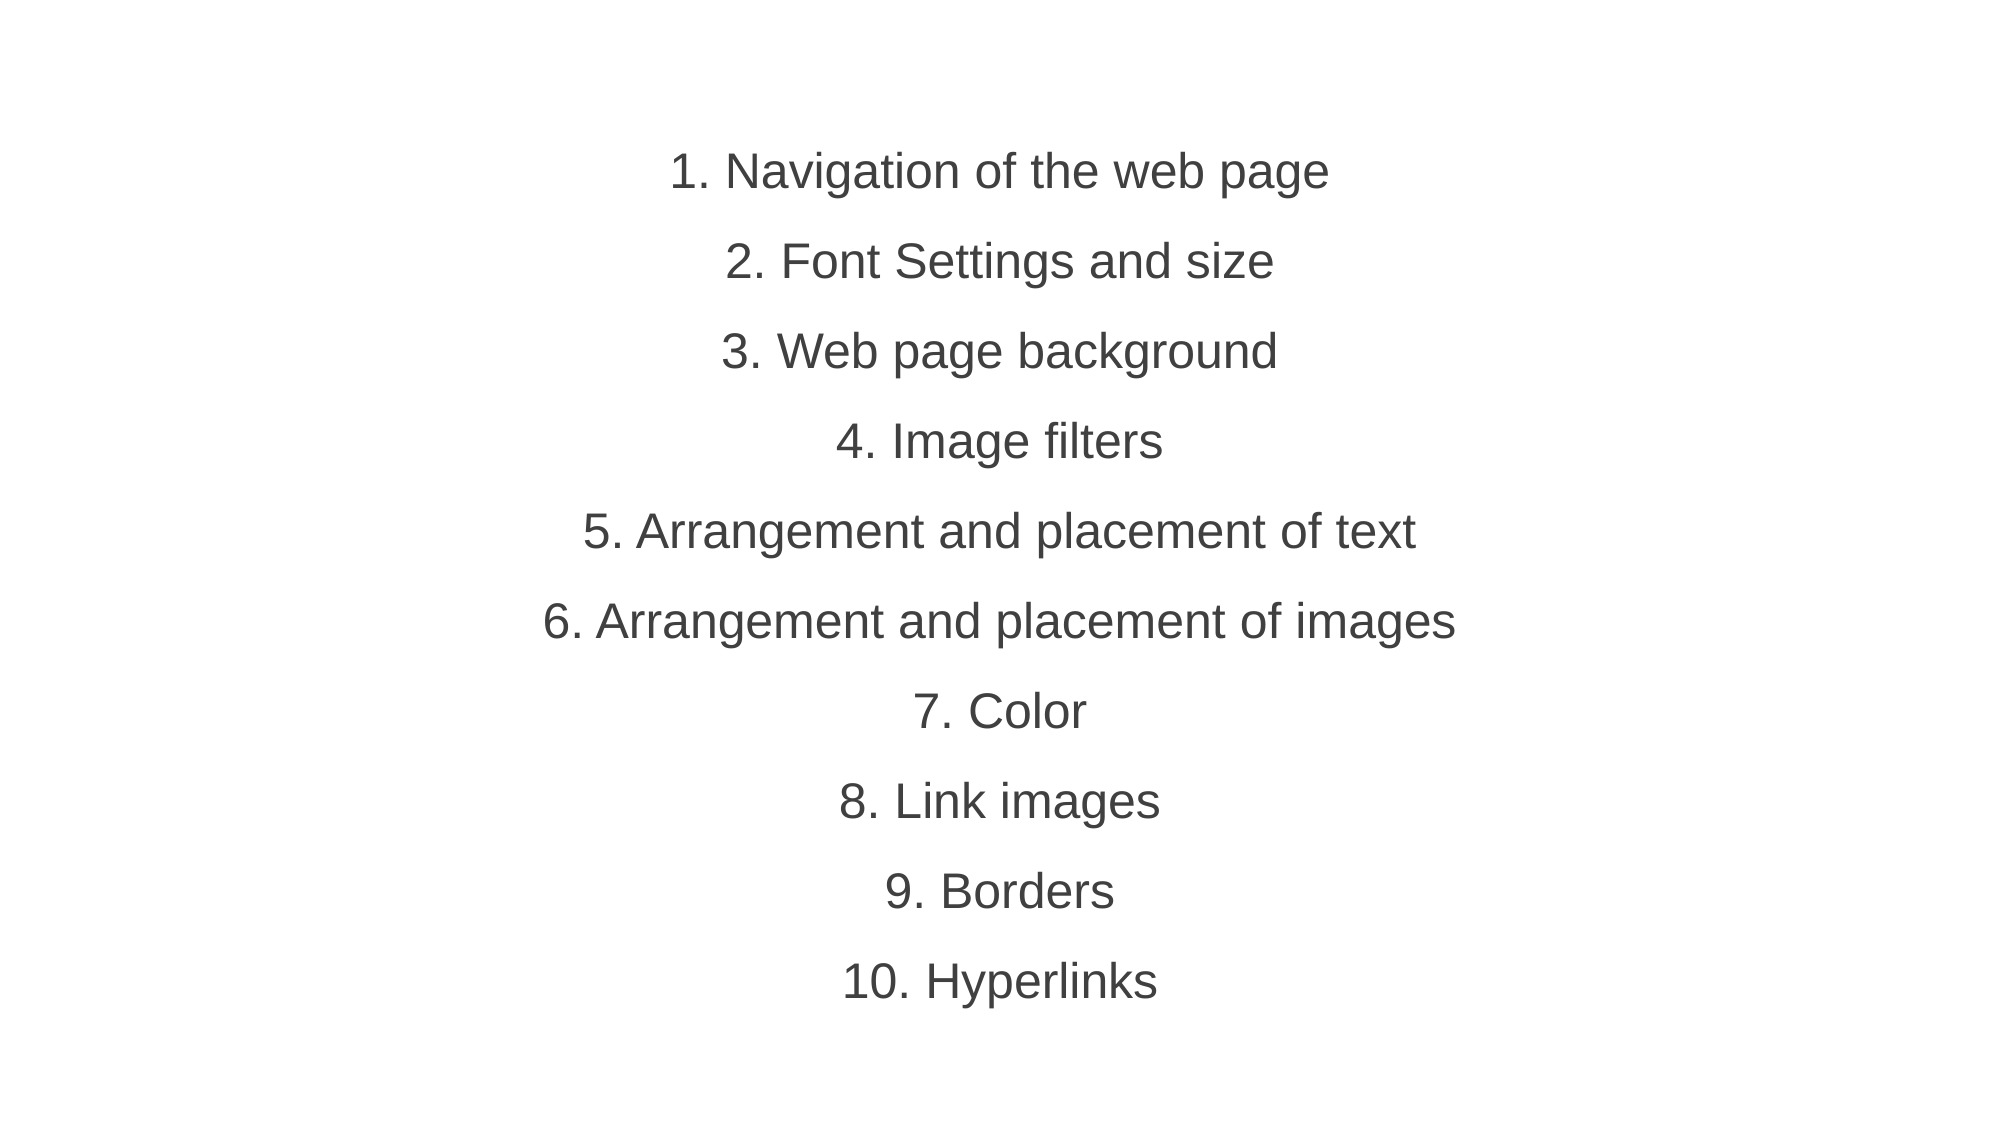

1. Navigation of the web page
2. Font Settings and size
3. Web page background
4. Image filters
5. Arrangement and placement of text
6. Arrangement and placement of images
7. Color
8. Link images
9. Borders
10. Hyperlinks